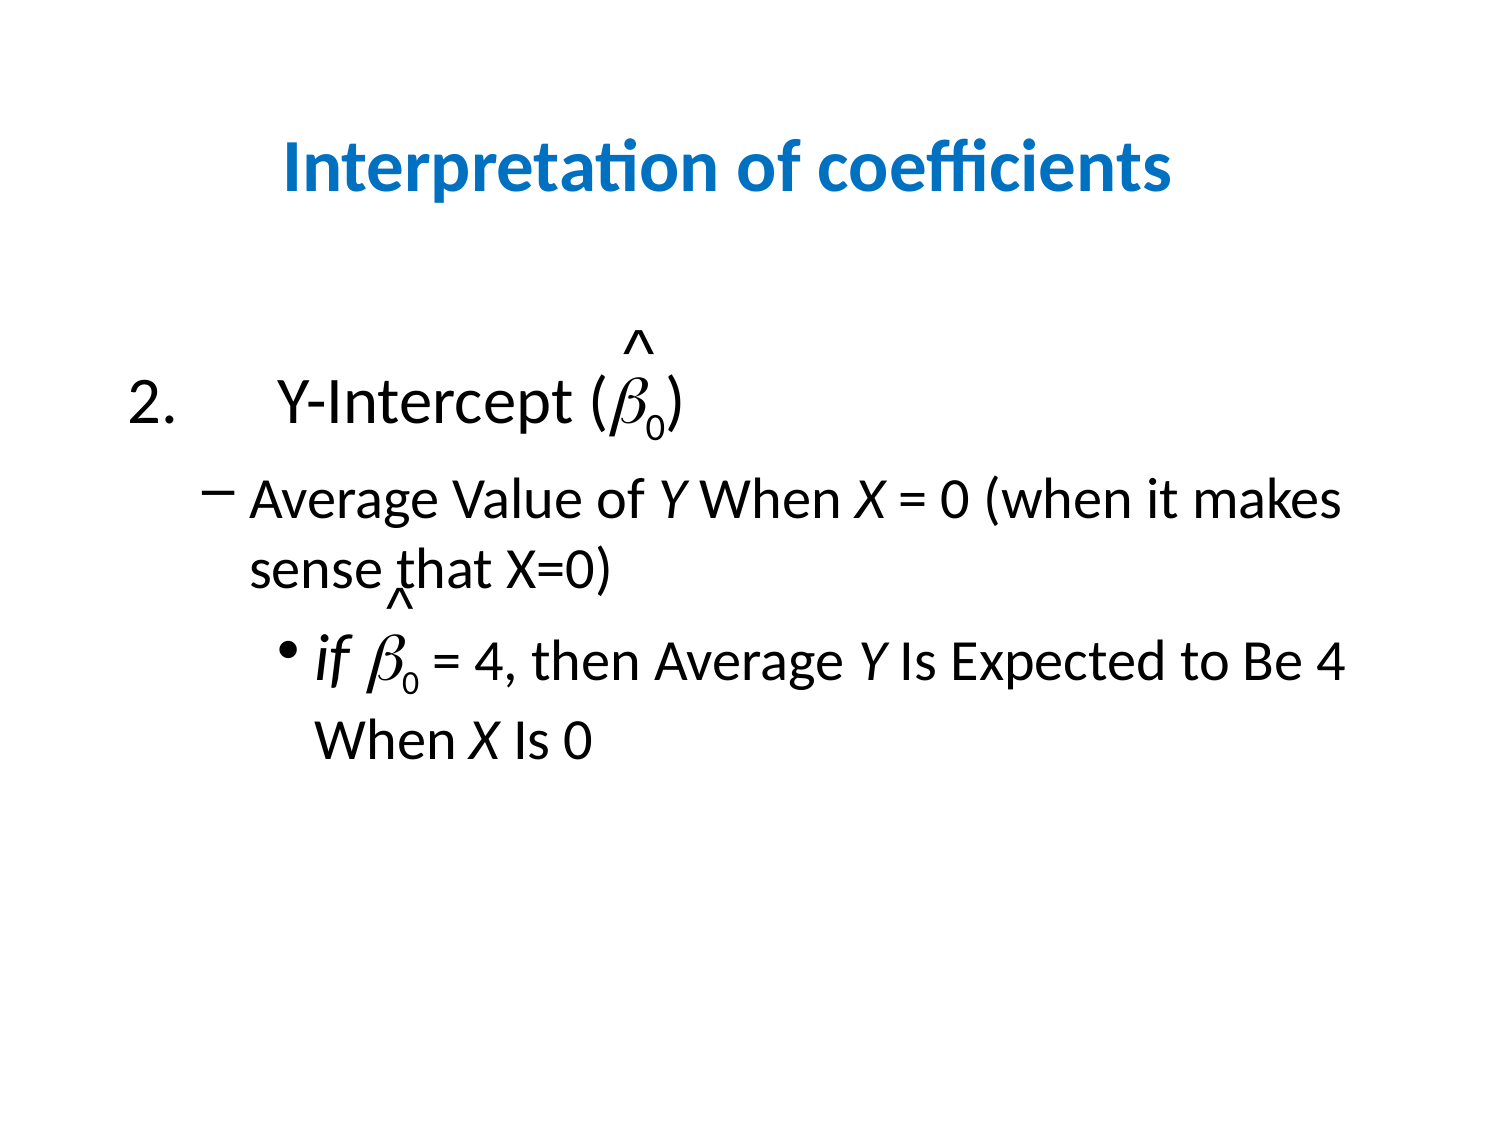

# Interpretation of coefficients
^
2.	Y-Intercept (β0)
Average Value of Y When X = 0 (when it makes sense that X=0)
if β0 = 4, then Average Y Is Expected to Be 4 When X Is 0
^